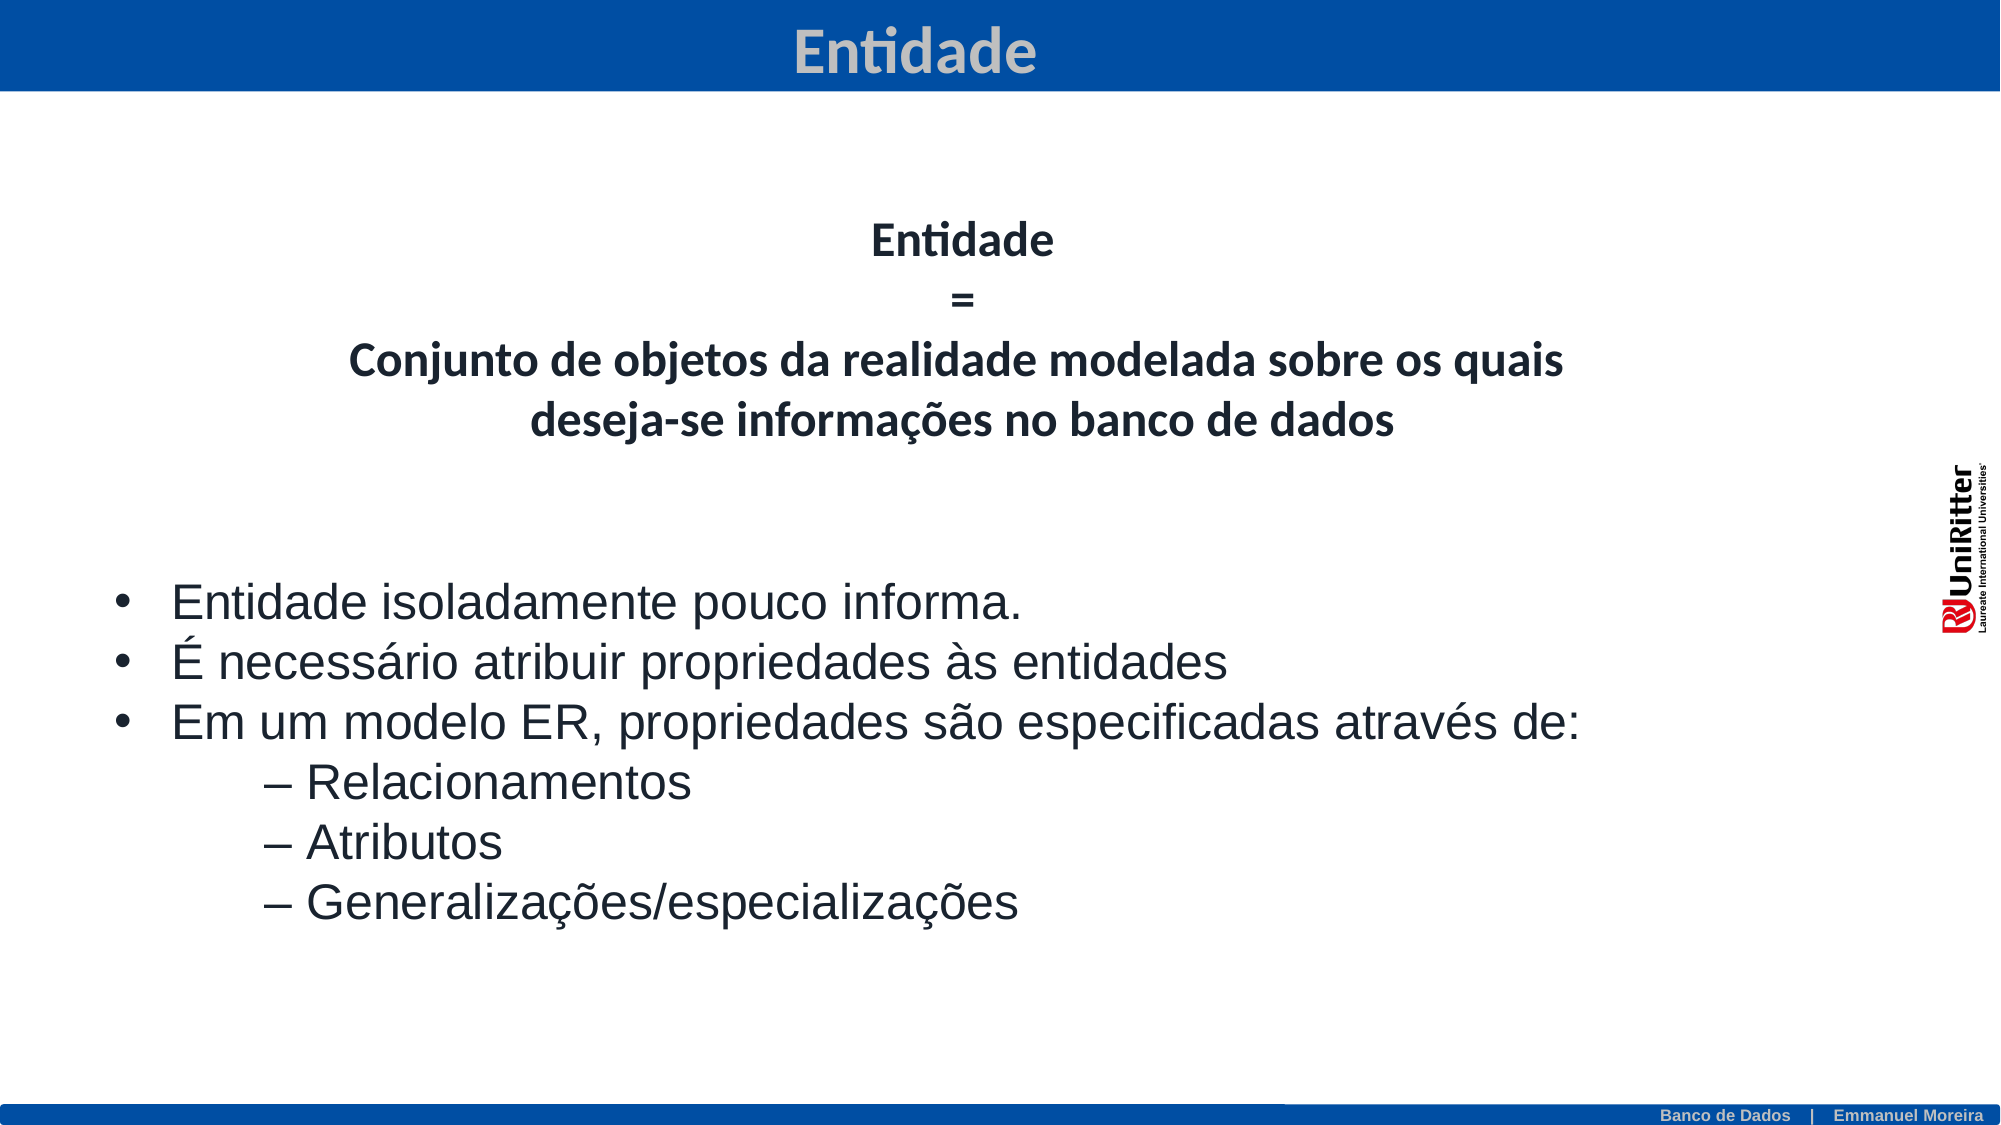

Entidade
Entidade
=
Conjunto de objetos da realidade modelada sobre os quais
deseja-se informações no banco de dados
Entidade isoladamente pouco informa.
É necessário atribuir propriedades às entidades
Em um modelo ER, propriedades são especificadas através de:
	– Relacionamentos
	– Atributos
	– Generalizações/especializações